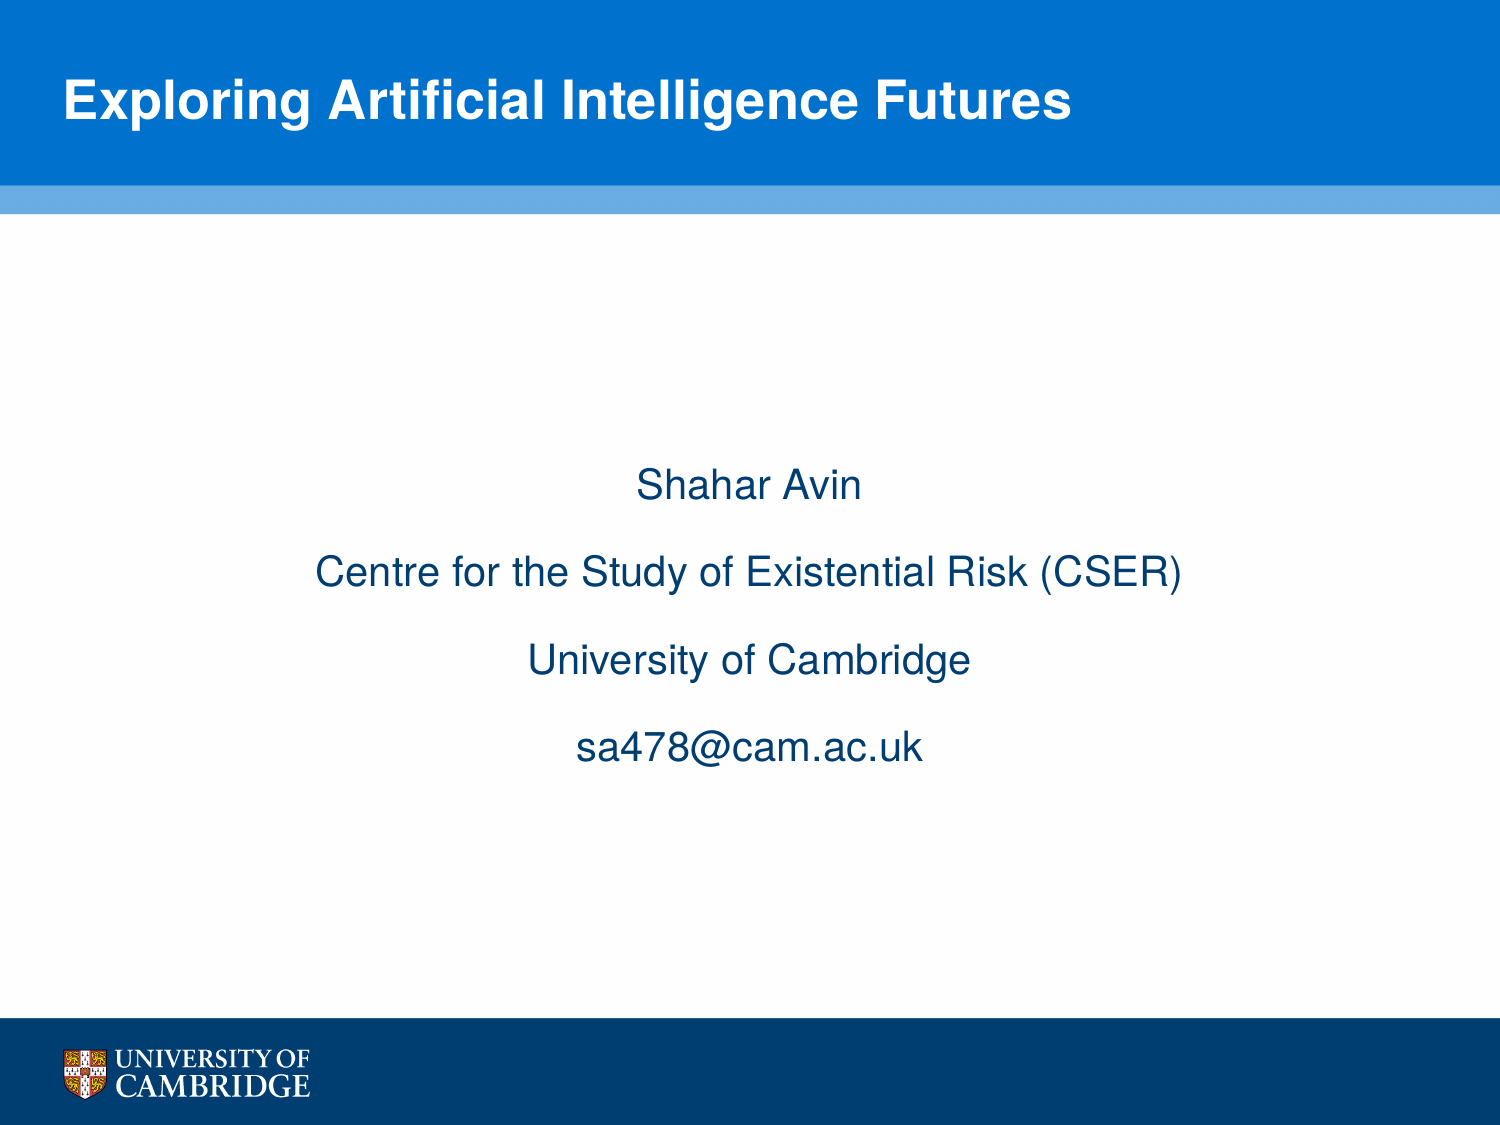

# Exploring Artificial Intelligence Futures
Shahar Avin
Centre for the Study of Existential Risk (CSER)
University of Cambridge
sa478@cam.ac.uk